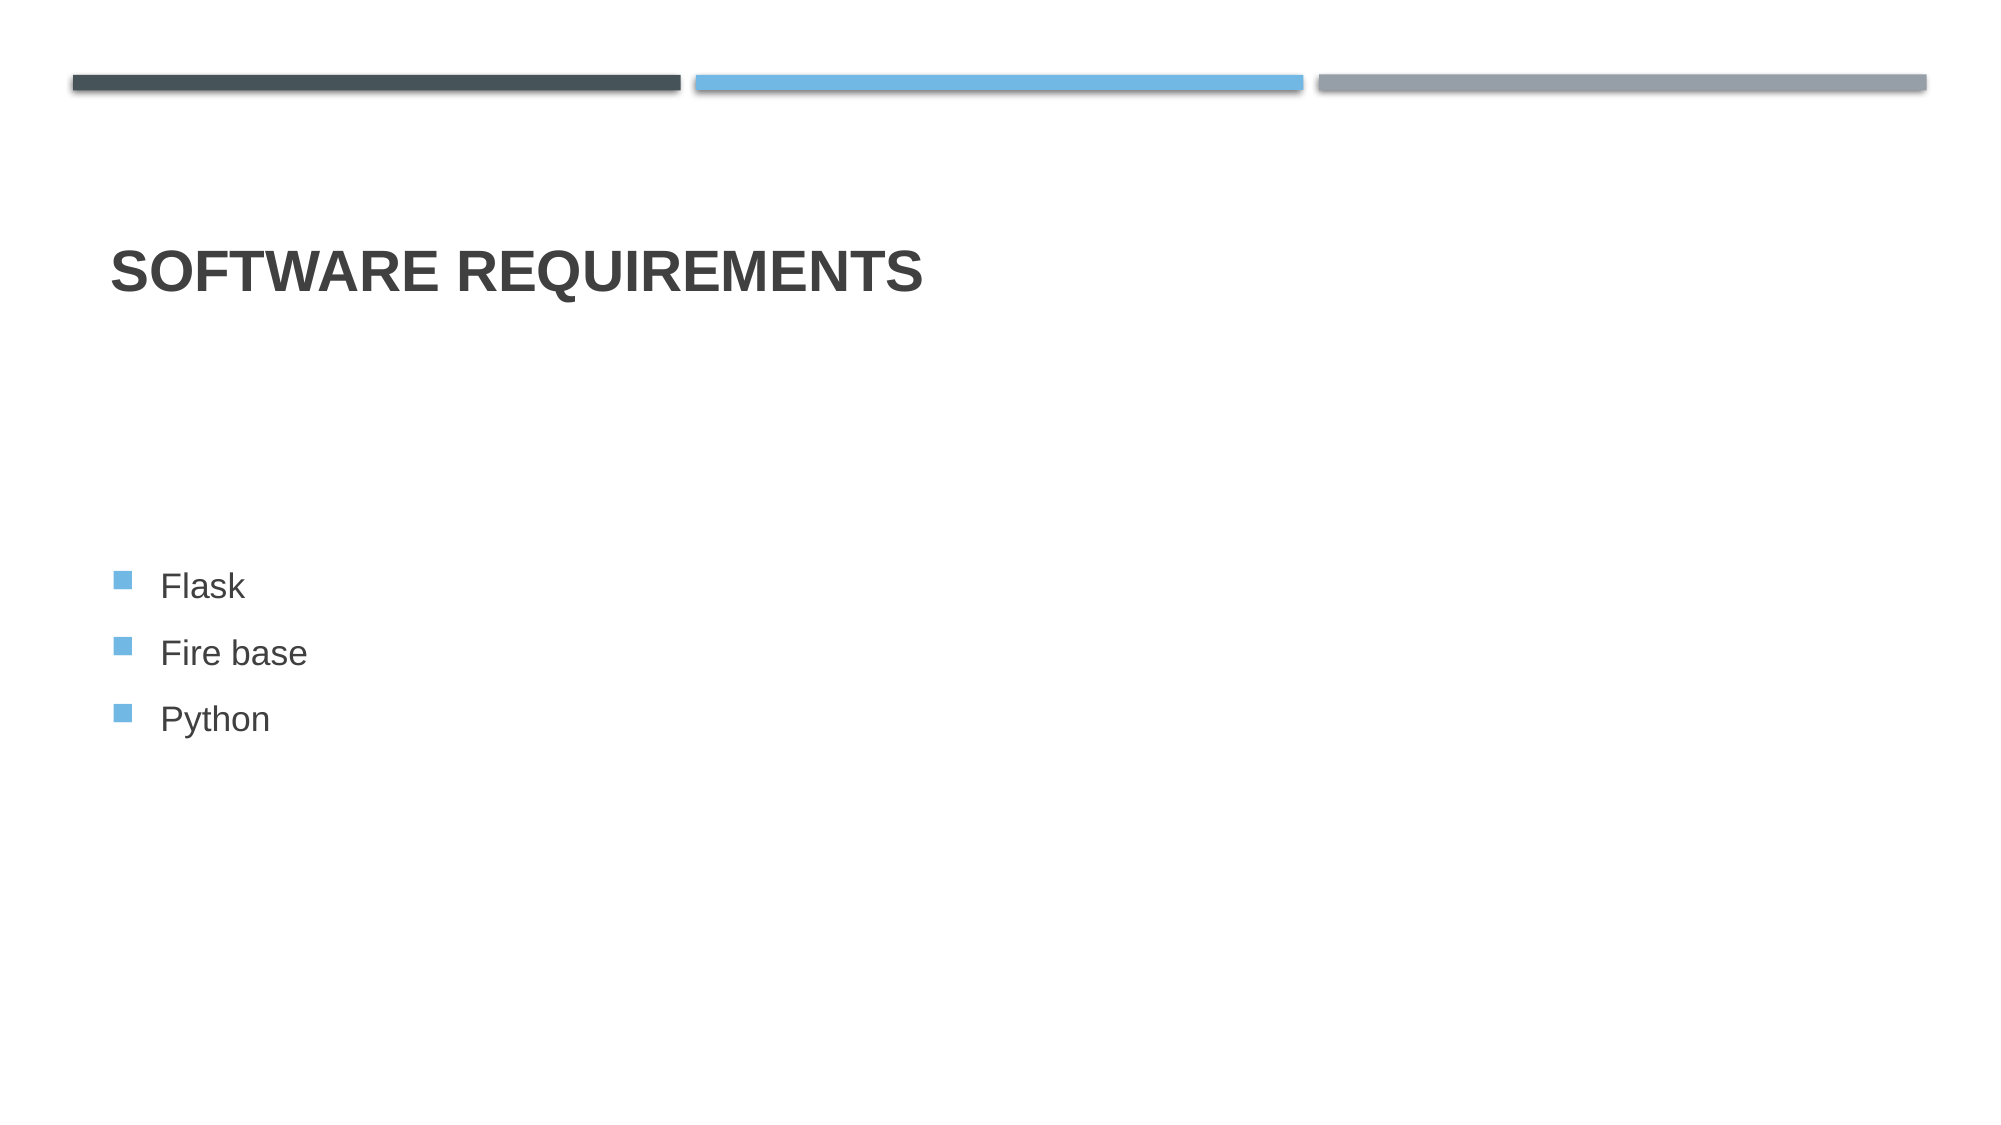

# Software requirements
Flask
Fire base
Python